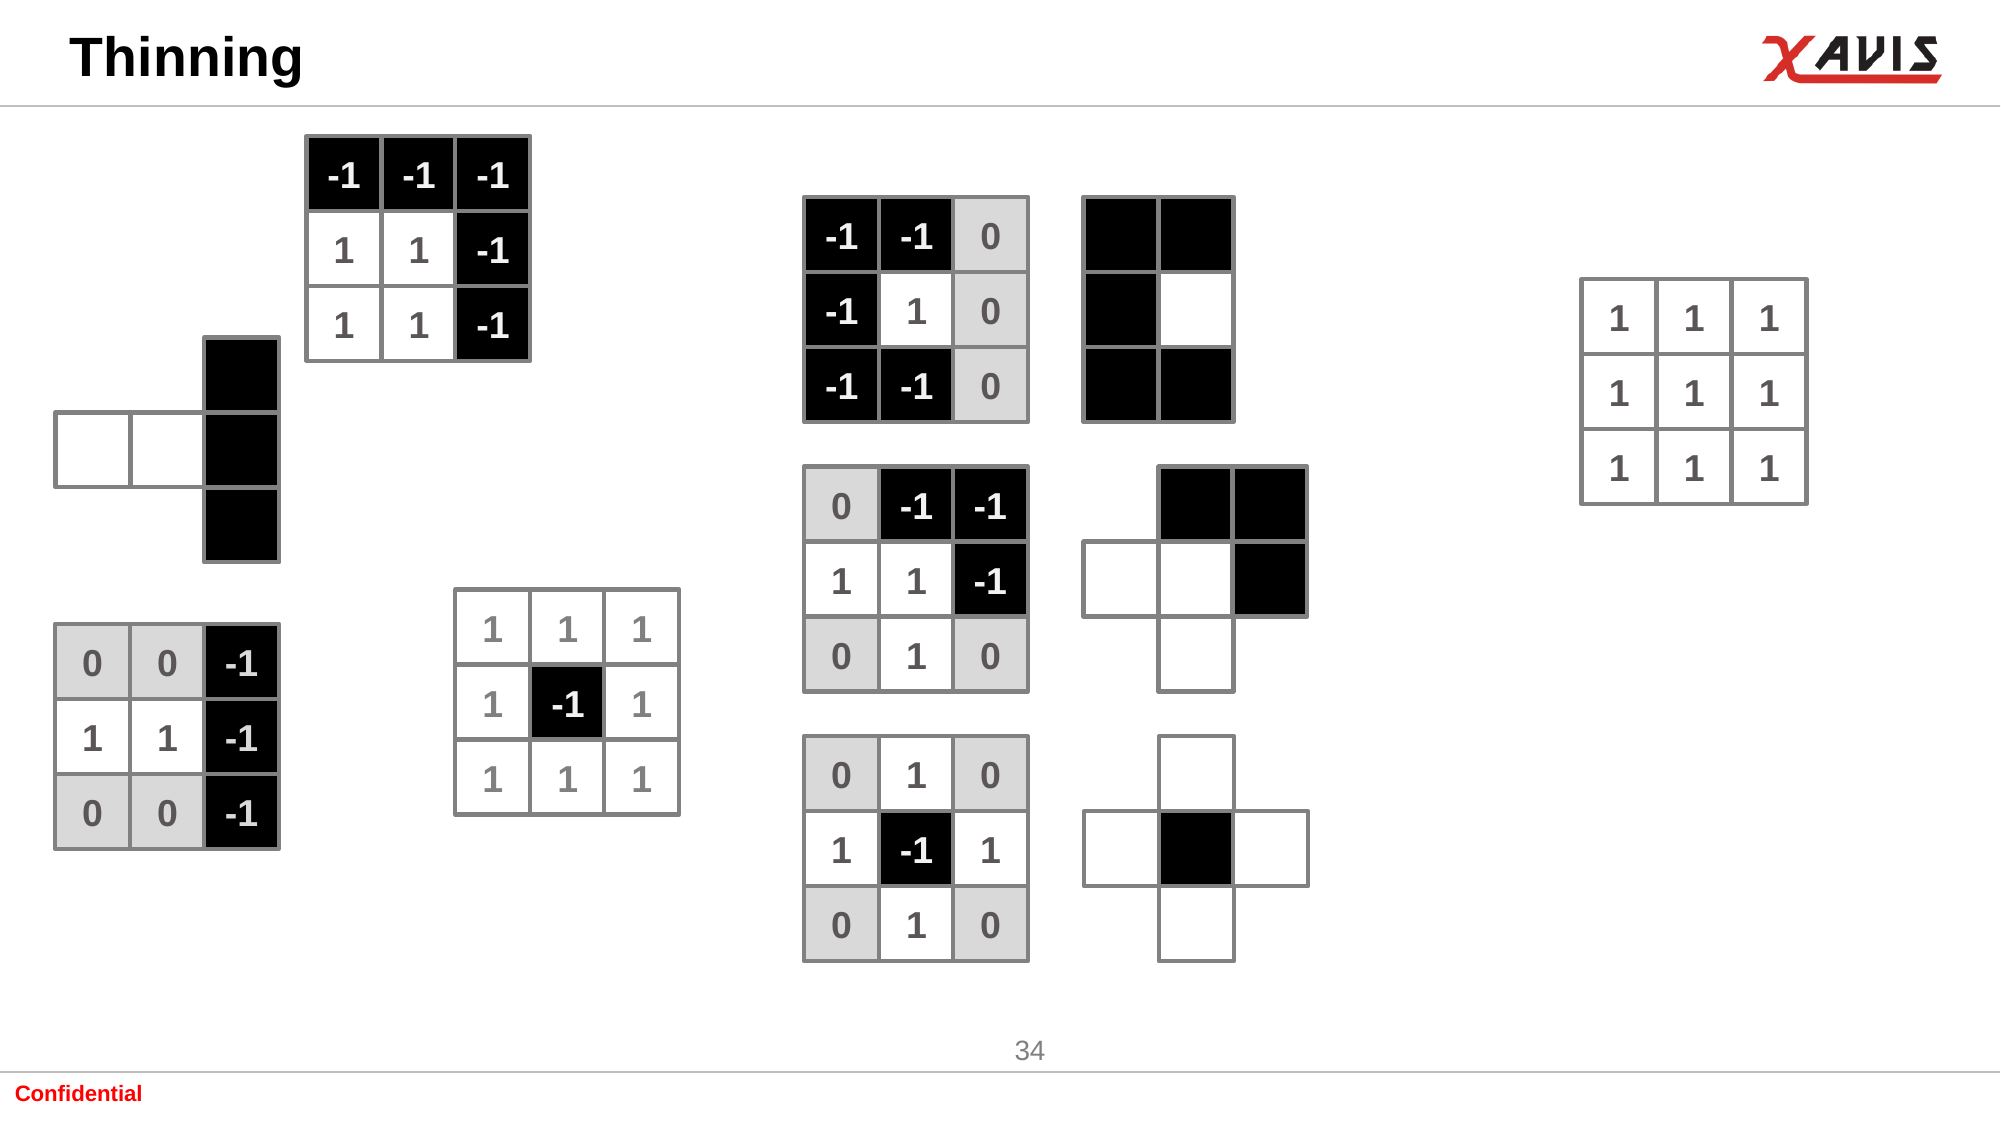

# Thinning
-1
-1
-1
1
1
-1
1
1
-1
-1
-1
0
-1
1
0
-1
-1
0

1
1
1
1
1
1
1
1
1

0
-1
-1
1
1
-1
0
1
0

1
1
1
1
-1
1
1
1
1
0
0
-1
1
1
-1
0
0
-1
0
1
0
1
-1
1
0
1
0